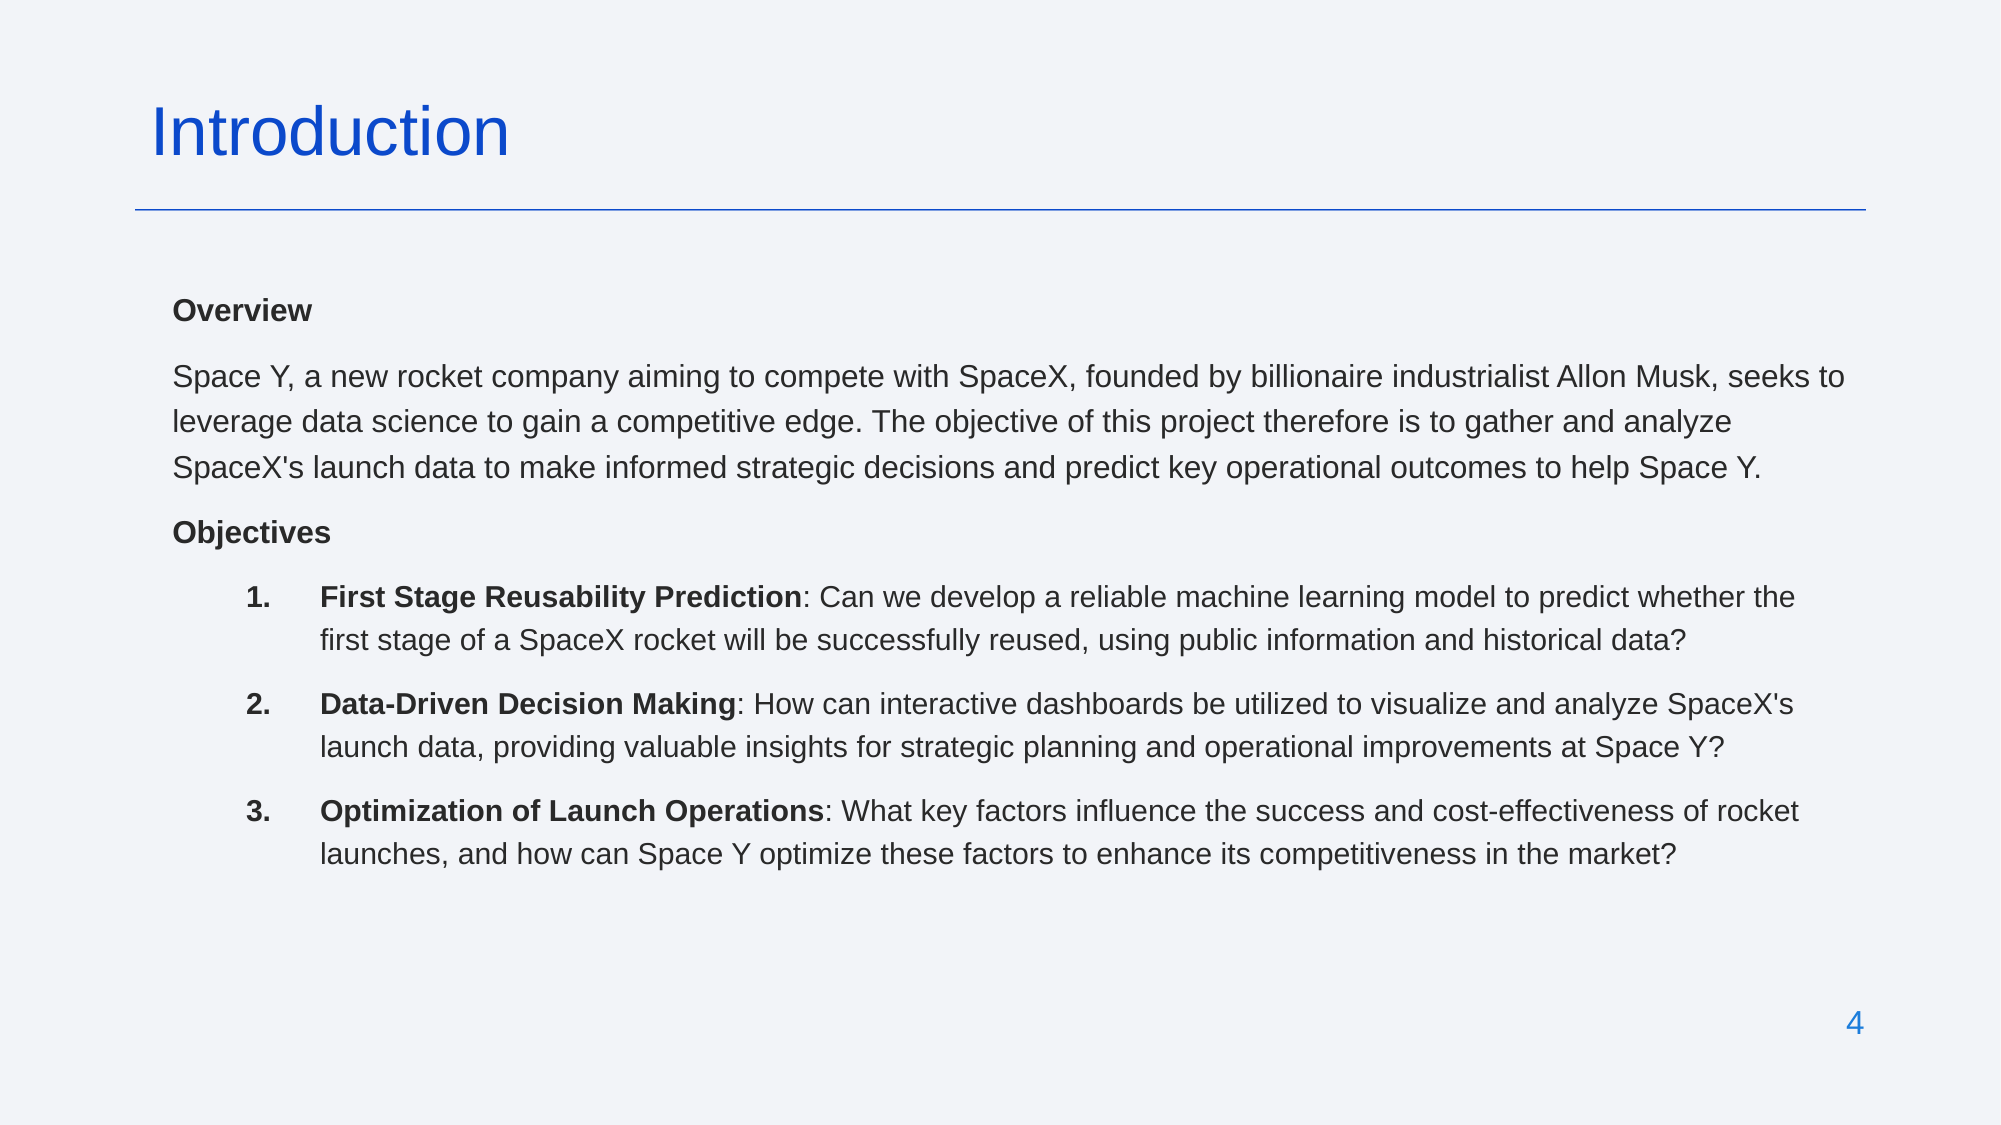

Introduction
Overview
Space Y, a new rocket company aiming to compete with SpaceX, founded by billionaire industrialist Allon Musk, seeks to leverage data science to gain a competitive edge. The objective of this project therefore is to gather and analyze SpaceX's launch data to make informed strategic decisions and predict key operational outcomes to help Space Y.
Objectives
First Stage Reusability Prediction: Can we develop a reliable machine learning model to predict whether the first stage of a SpaceX rocket will be successfully reused, using public information and historical data?
Data-Driven Decision Making: How can interactive dashboards be utilized to visualize and analyze SpaceX's launch data, providing valuable insights for strategic planning and operational improvements at Space Y?
Optimization of Launch Operations: What key factors influence the success and cost-effectiveness of rocket launches, and how can Space Y optimize these factors to enhance its competitiveness in the market?
4